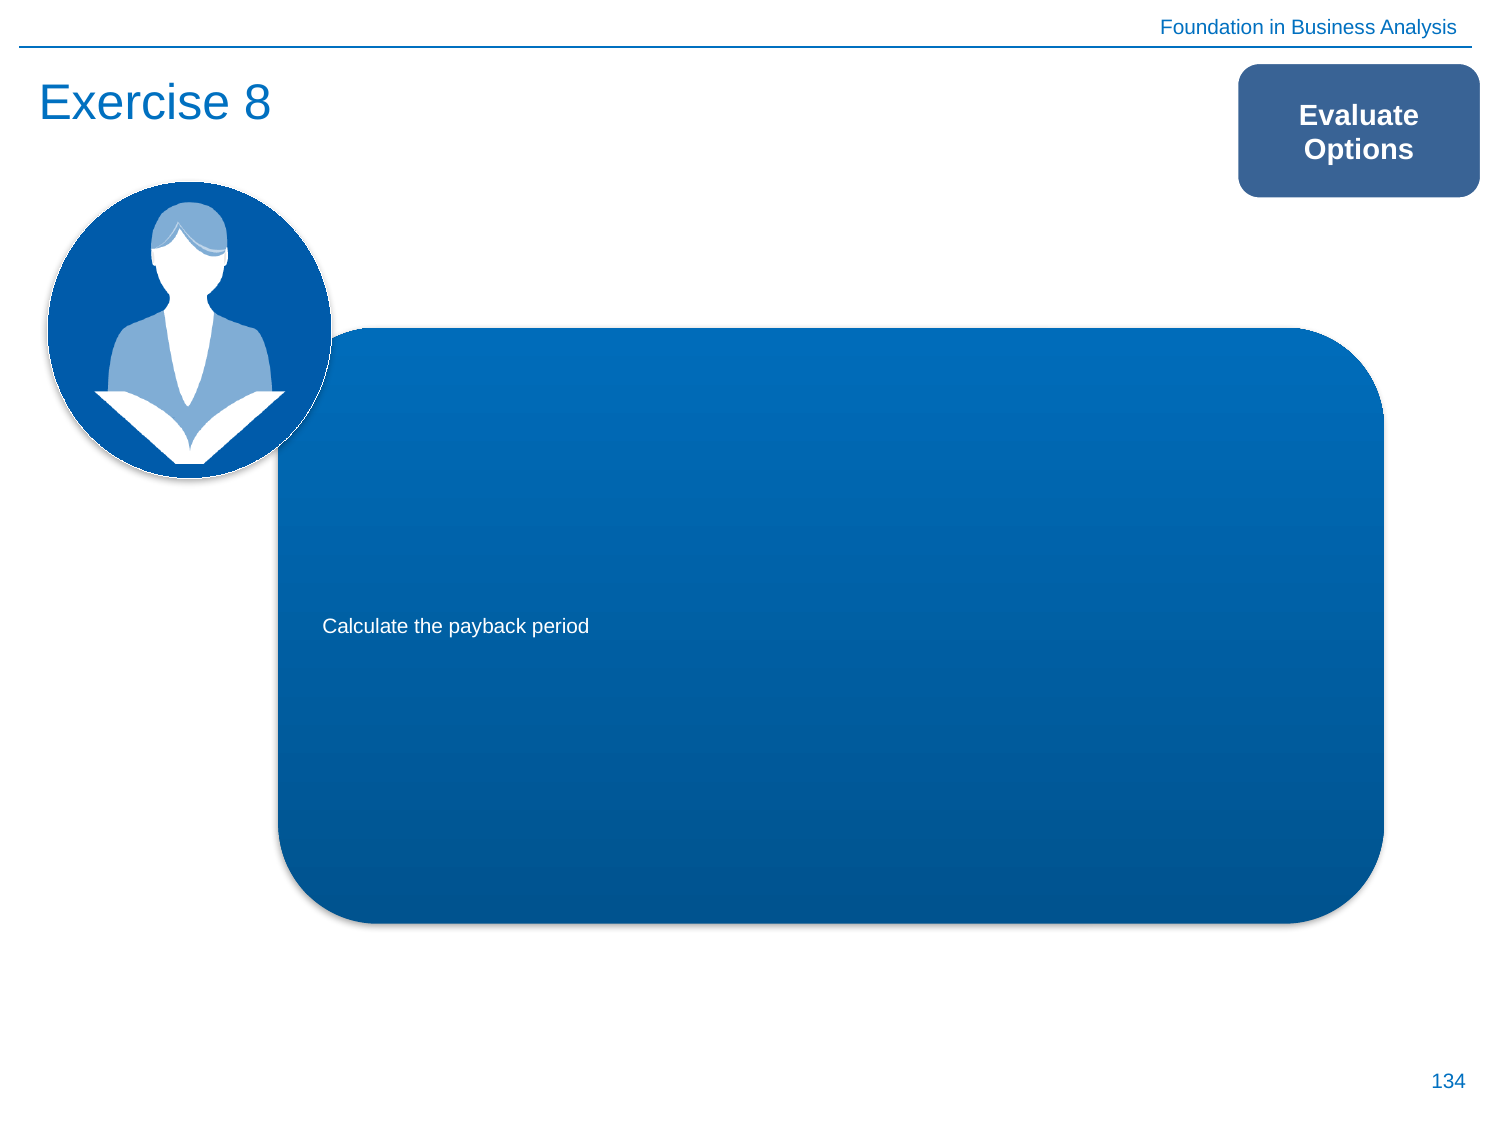

# Exercise 8
Evaluate Options

Calculate the payback period